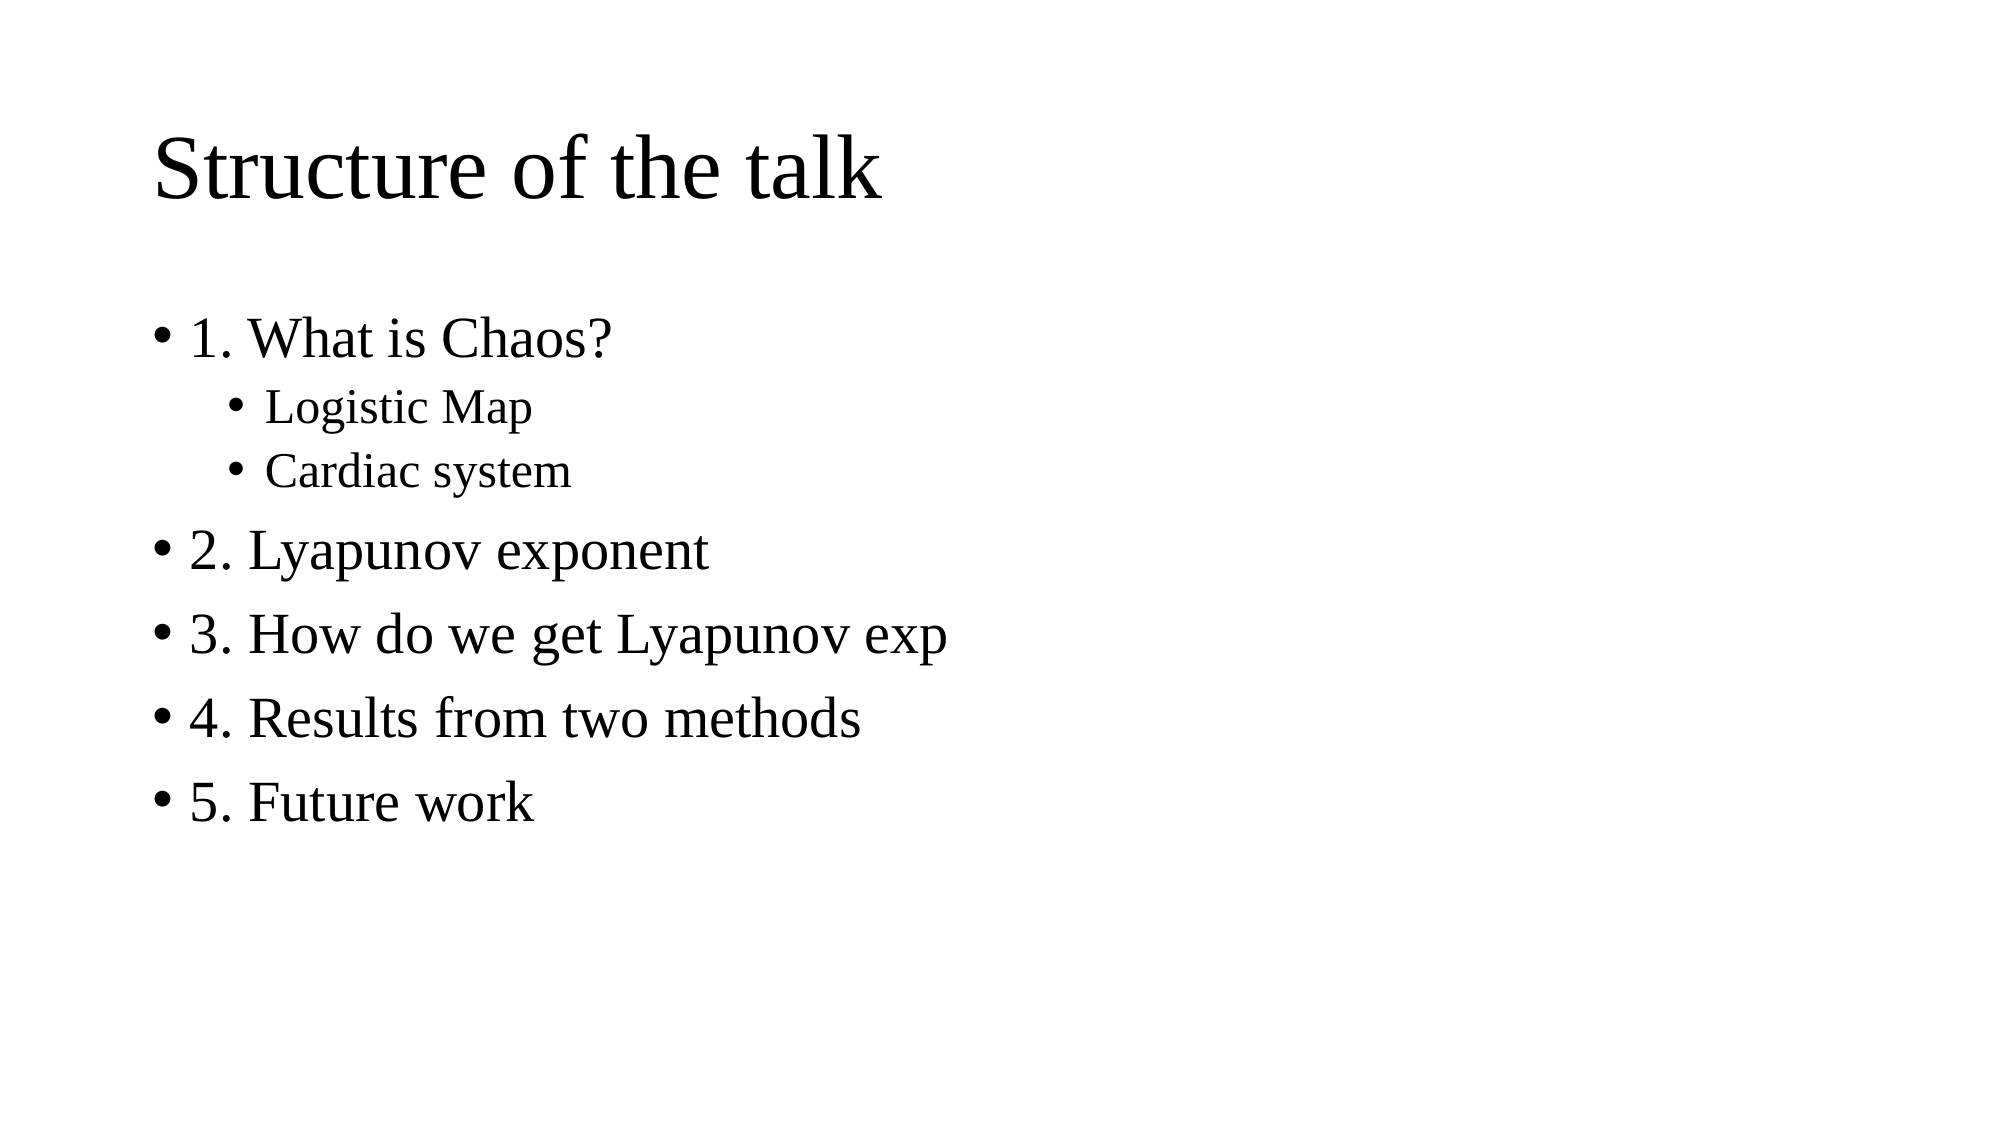

# Structure of the talk
1. What is Chaos?
Logistic Map
Cardiac system
2. Lyapunov exponent
3. How do we get Lyapunov exp
4. Results from two methods
5. Future work